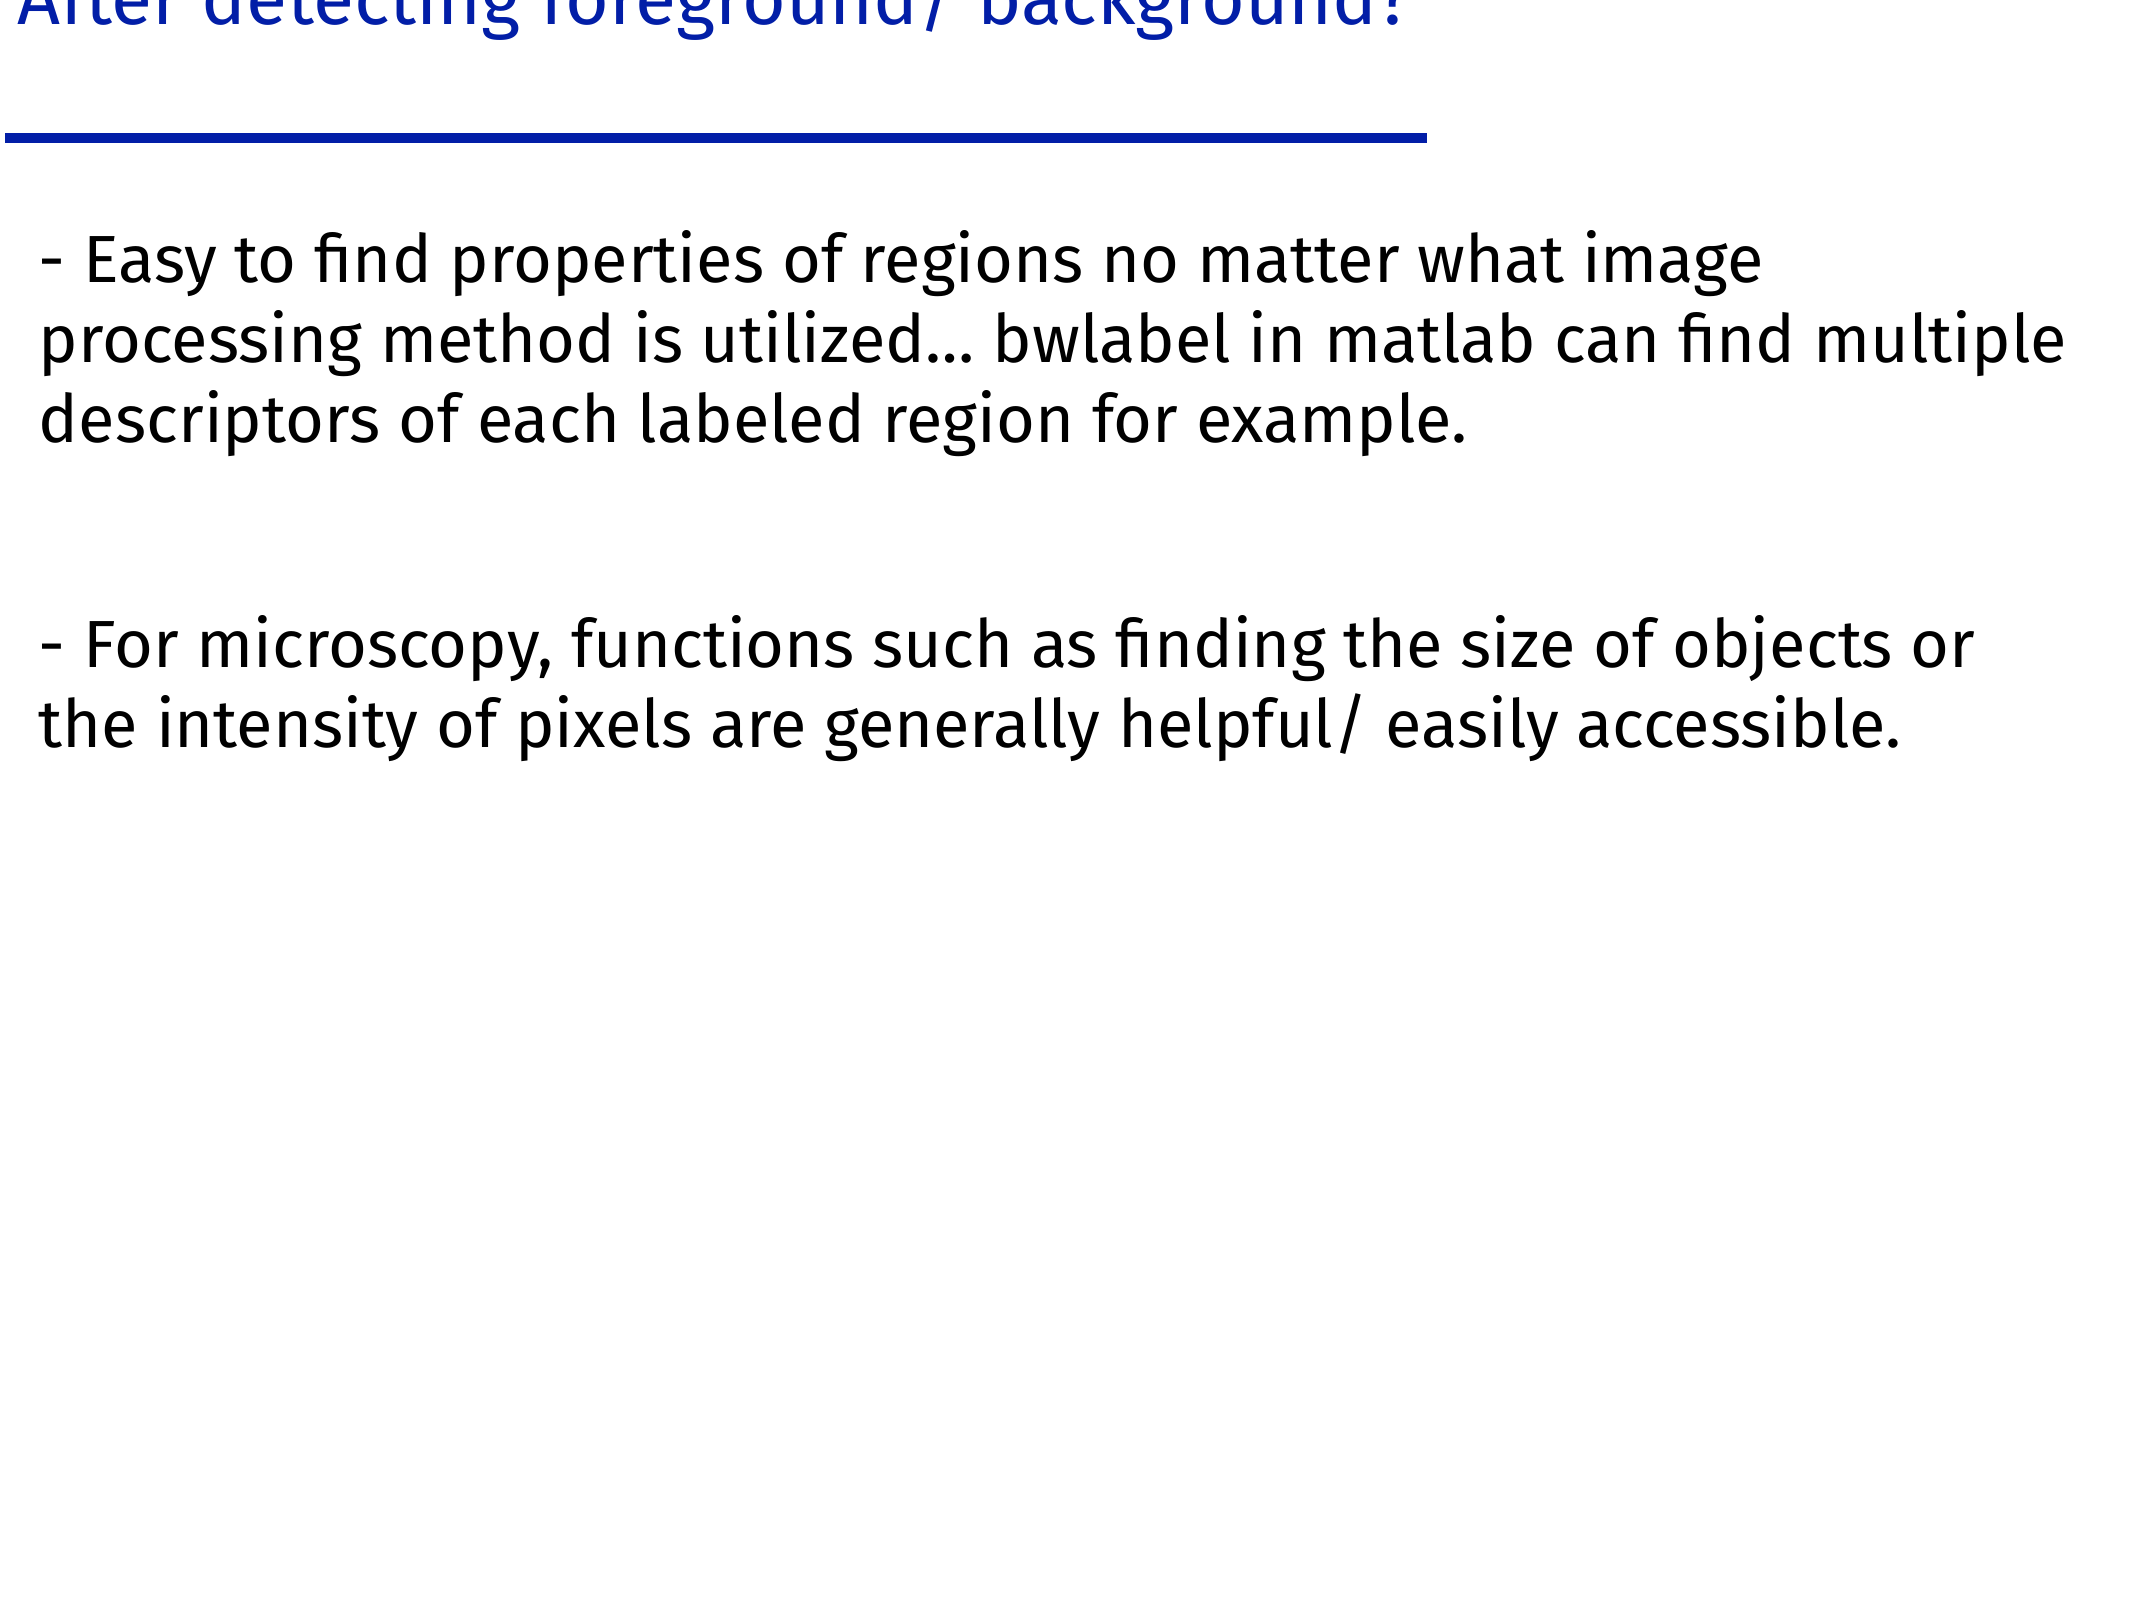

After detecting foreground/ background?

- Easy to find properties of regions no matter what image processing method is utilized… bwlabel in matlab can find multiple descriptors of each labeled region for example.
- For microscopy, functions such as finding the size of objects or the intensity of pixels are generally helpful/ easily accessible.